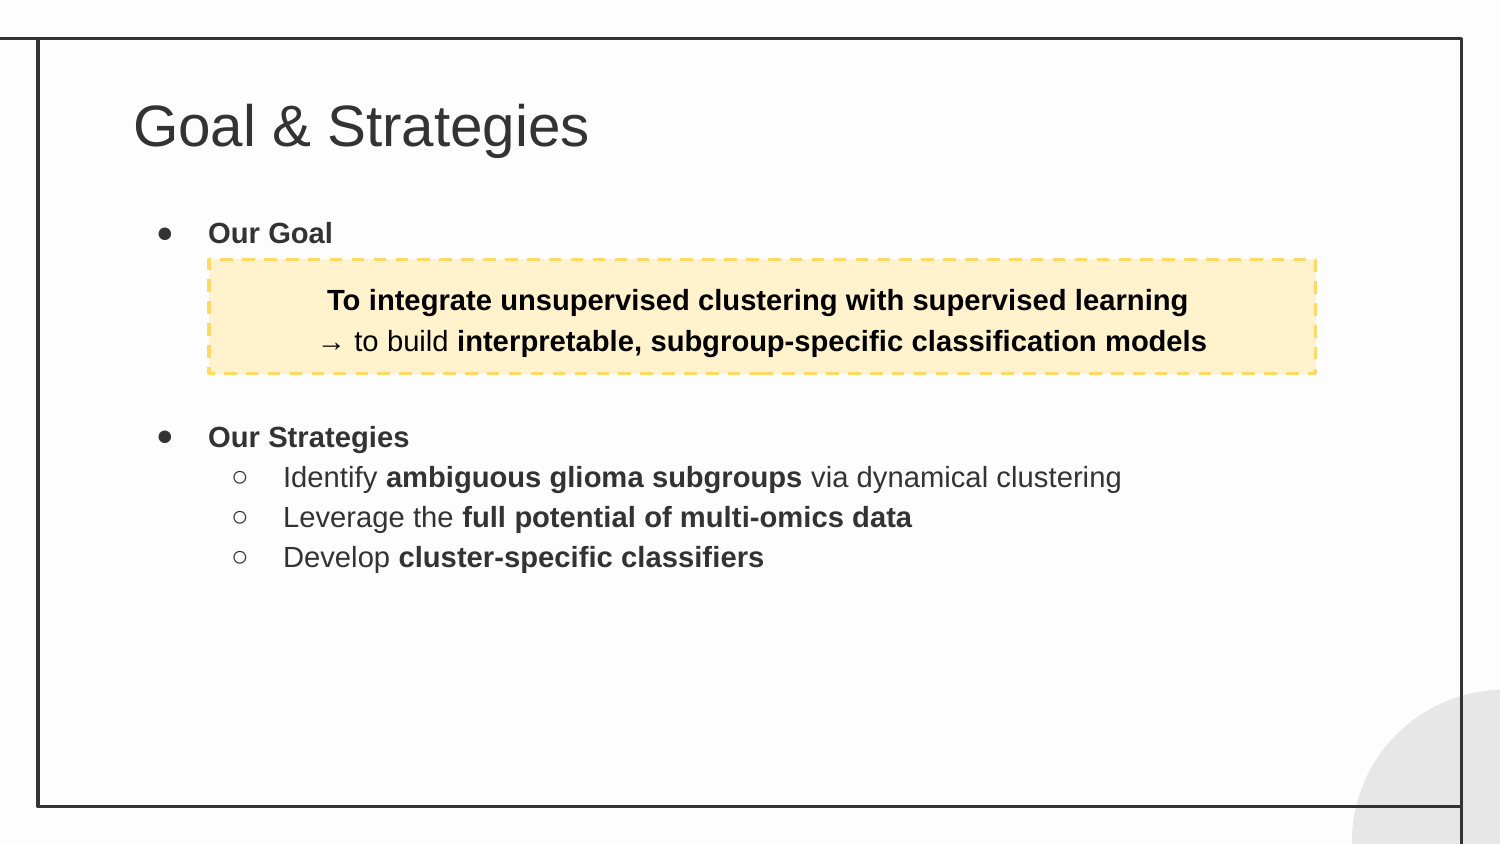

Goal & Strategies
Our Goal
To integrate unsupervised clustering with supervised learning
→ to build interpretable, subgroup-specific classification models
Our Strategies
Identify ambiguous glioma subgroups via dynamical clustering
Leverage the full potential of multi-omics data
Develop cluster-specific classifiers